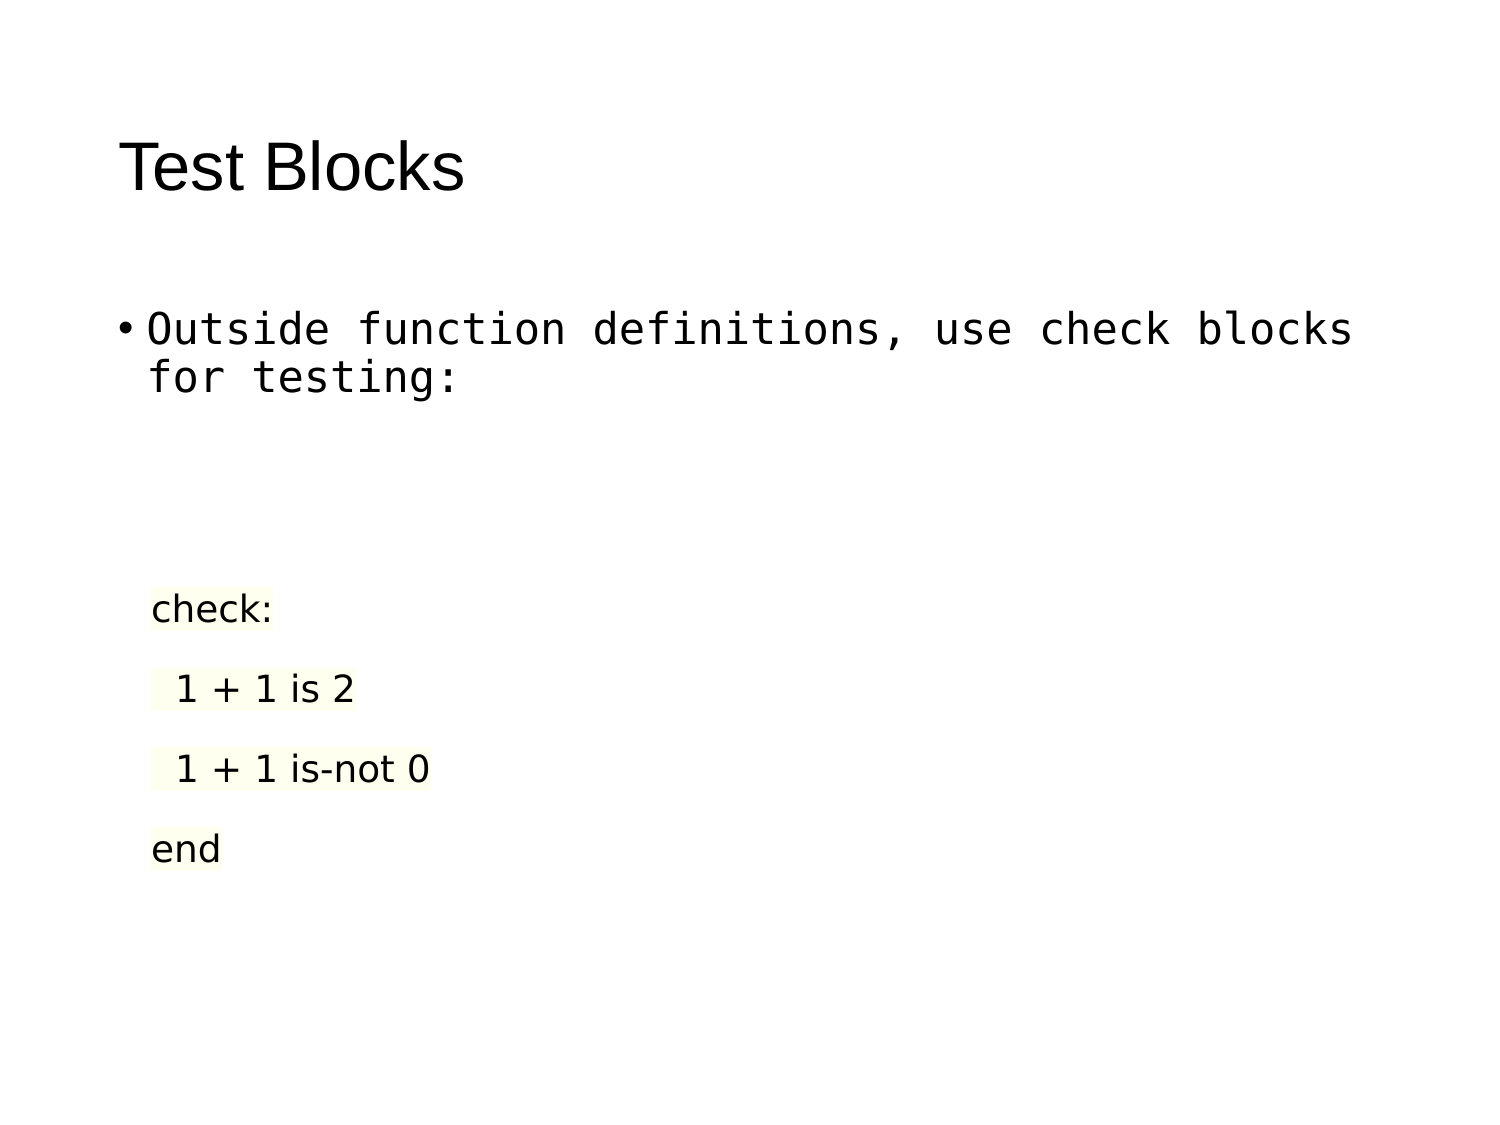

# Test Blocks
Outside function definitions, use check blocks for testing:
| check: |
| --- |
| 1 + 1 is 2 |
| 1 + 1 is-not 0 |
| end |